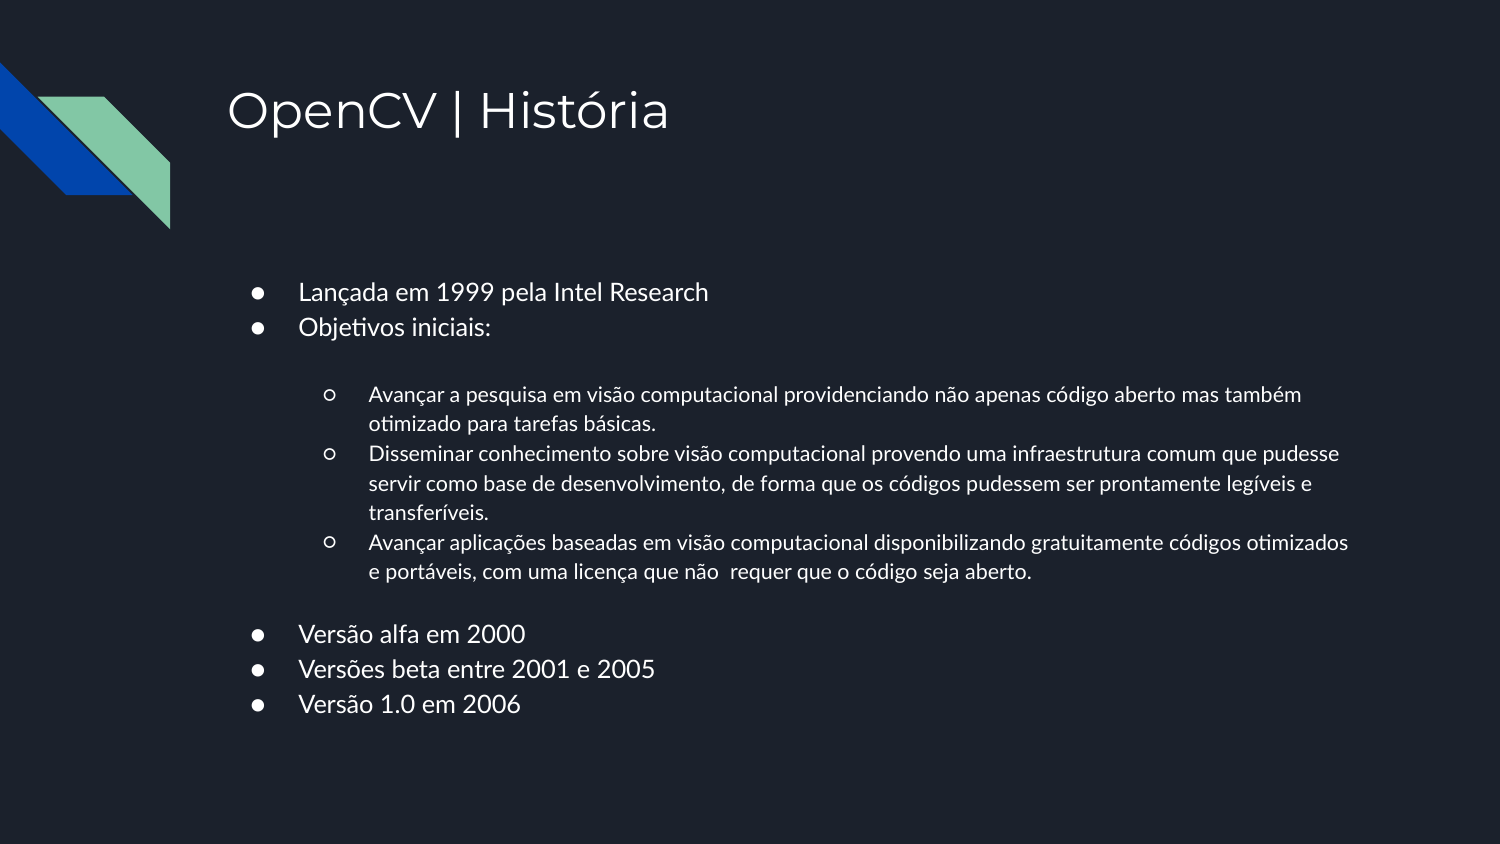

# OpenCV | História
Lançada em 1999 pela Intel Research
Objetivos iniciais:
Avançar a pesquisa em visão computacional providenciando não apenas código aberto mas também otimizado para tarefas básicas.
Disseminar conhecimento sobre visão computacional provendo uma infraestrutura comum que pudesse servir como base de desenvolvimento, de forma que os códigos pudessem ser prontamente legíveis e transferíveis.
Avançar aplicações baseadas em visão computacional disponibilizando gratuitamente códigos otimizados e portáveis, com uma licença que não  requer que o código seja aberto.
Versão alfa em 2000
Versões beta entre 2001 e 2005
Versão 1.0 em 2006